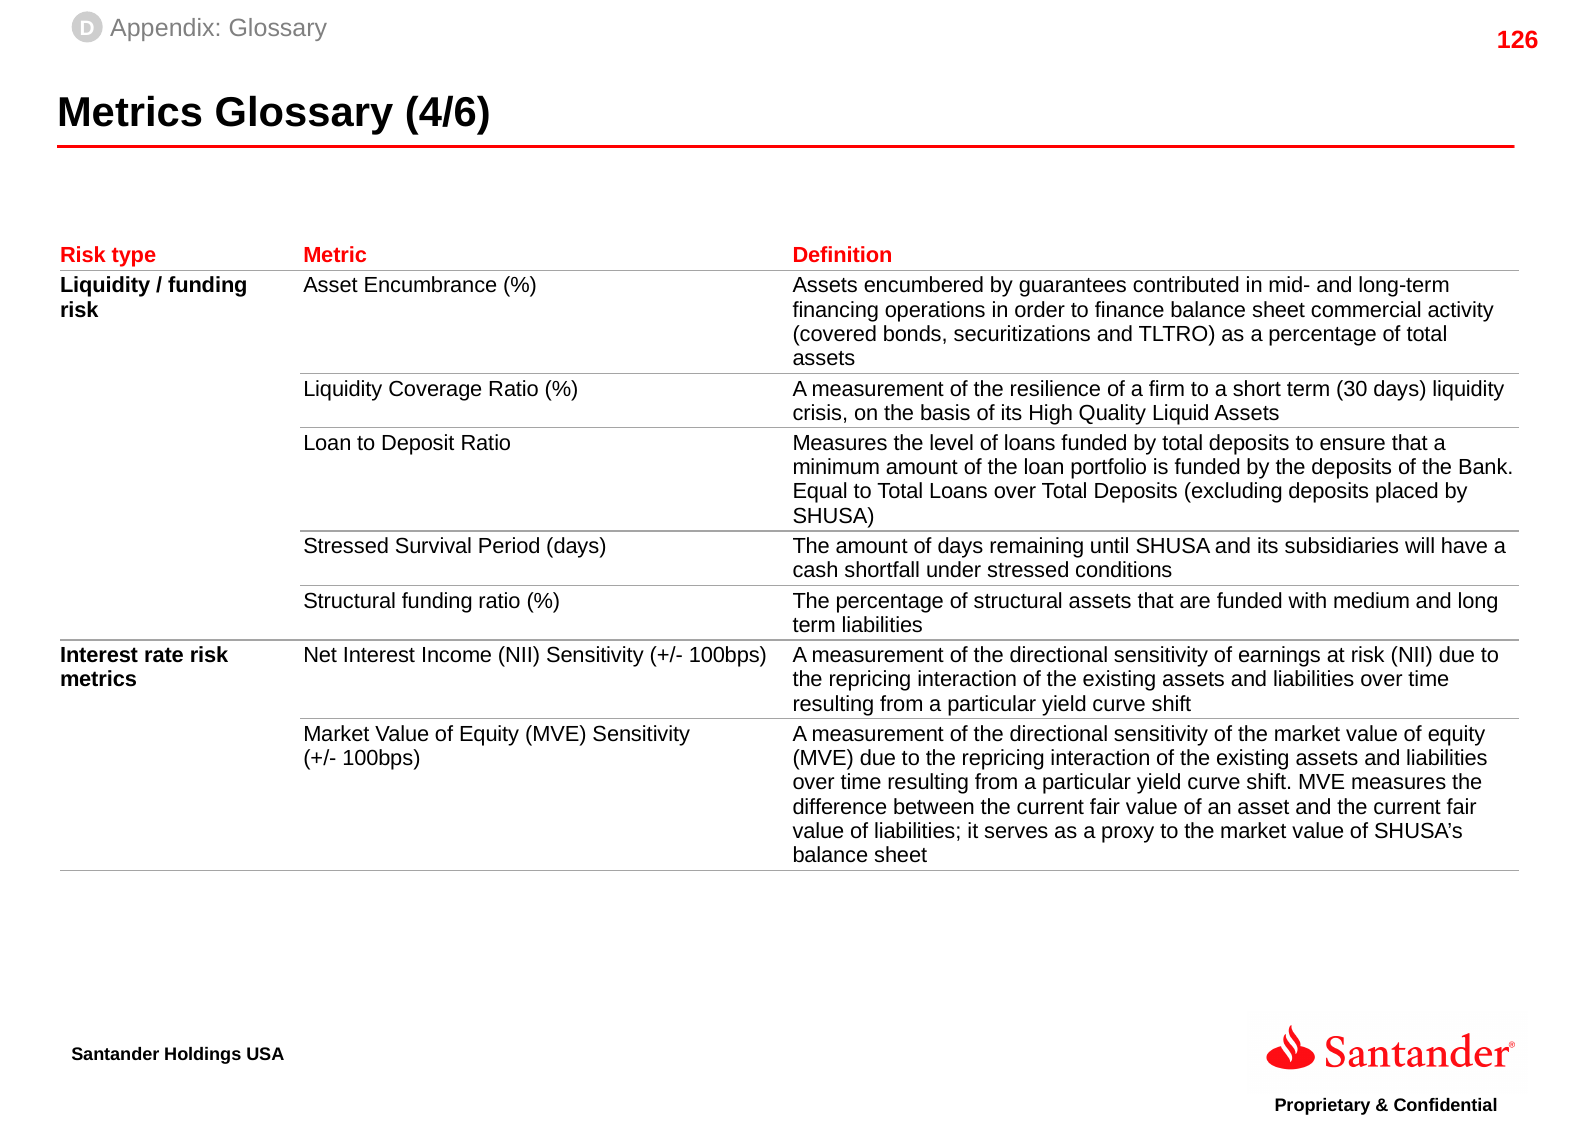

D
Appendix: Glossary
Metrics Glossary (4/6)
| Risk type | Metric | Definition |
| --- | --- | --- |
| Liquidity / funding risk | Asset Encumbrance (%) | Assets encumbered by guarantees contributed in mid- and long-term financing operations in order to finance balance sheet commercial activity (covered bonds, securitizations and TLTRO) as a percentage of total assets |
|  | Liquidity Coverage Ratio (%) | A measurement of the resilience of a firm to a short term (30 days) liquidity crisis, on the basis of its High Quality Liquid Assets |
|  | Loan to Deposit Ratio | Measures the level of loans funded by total deposits to ensure that a minimum amount of the loan portfolio is funded by the deposits of the Bank. Equal to Total Loans over Total Deposits (excluding deposits placed by SHUSA) |
|  | Stressed Survival Period (days) | The amount of days remaining until SHUSA and its subsidiaries will have a cash shortfall under stressed conditions |
|  | Structural funding ratio (%) | The percentage of structural assets that are funded with medium and long term liabilities |
| Interest rate risk metrics | Net Interest Income (NII) Sensitivity (+/- 100bps) | A measurement of the directional sensitivity of earnings at risk (NII) due to the repricing interaction of the existing assets and liabilities over time resulting from a particular yield curve shift |
|  | Market Value of Equity (MVE) Sensitivity (+/- 100bps) | A measurement of the directional sensitivity of the market value of equity (MVE) due to the repricing interaction of the existing assets and liabilities over time resulting from a particular yield curve shift. MVE measures the difference between the current fair value of an asset and the current fair value of liabilities; it serves as a proxy to the market value of SHUSA’s balance sheet |